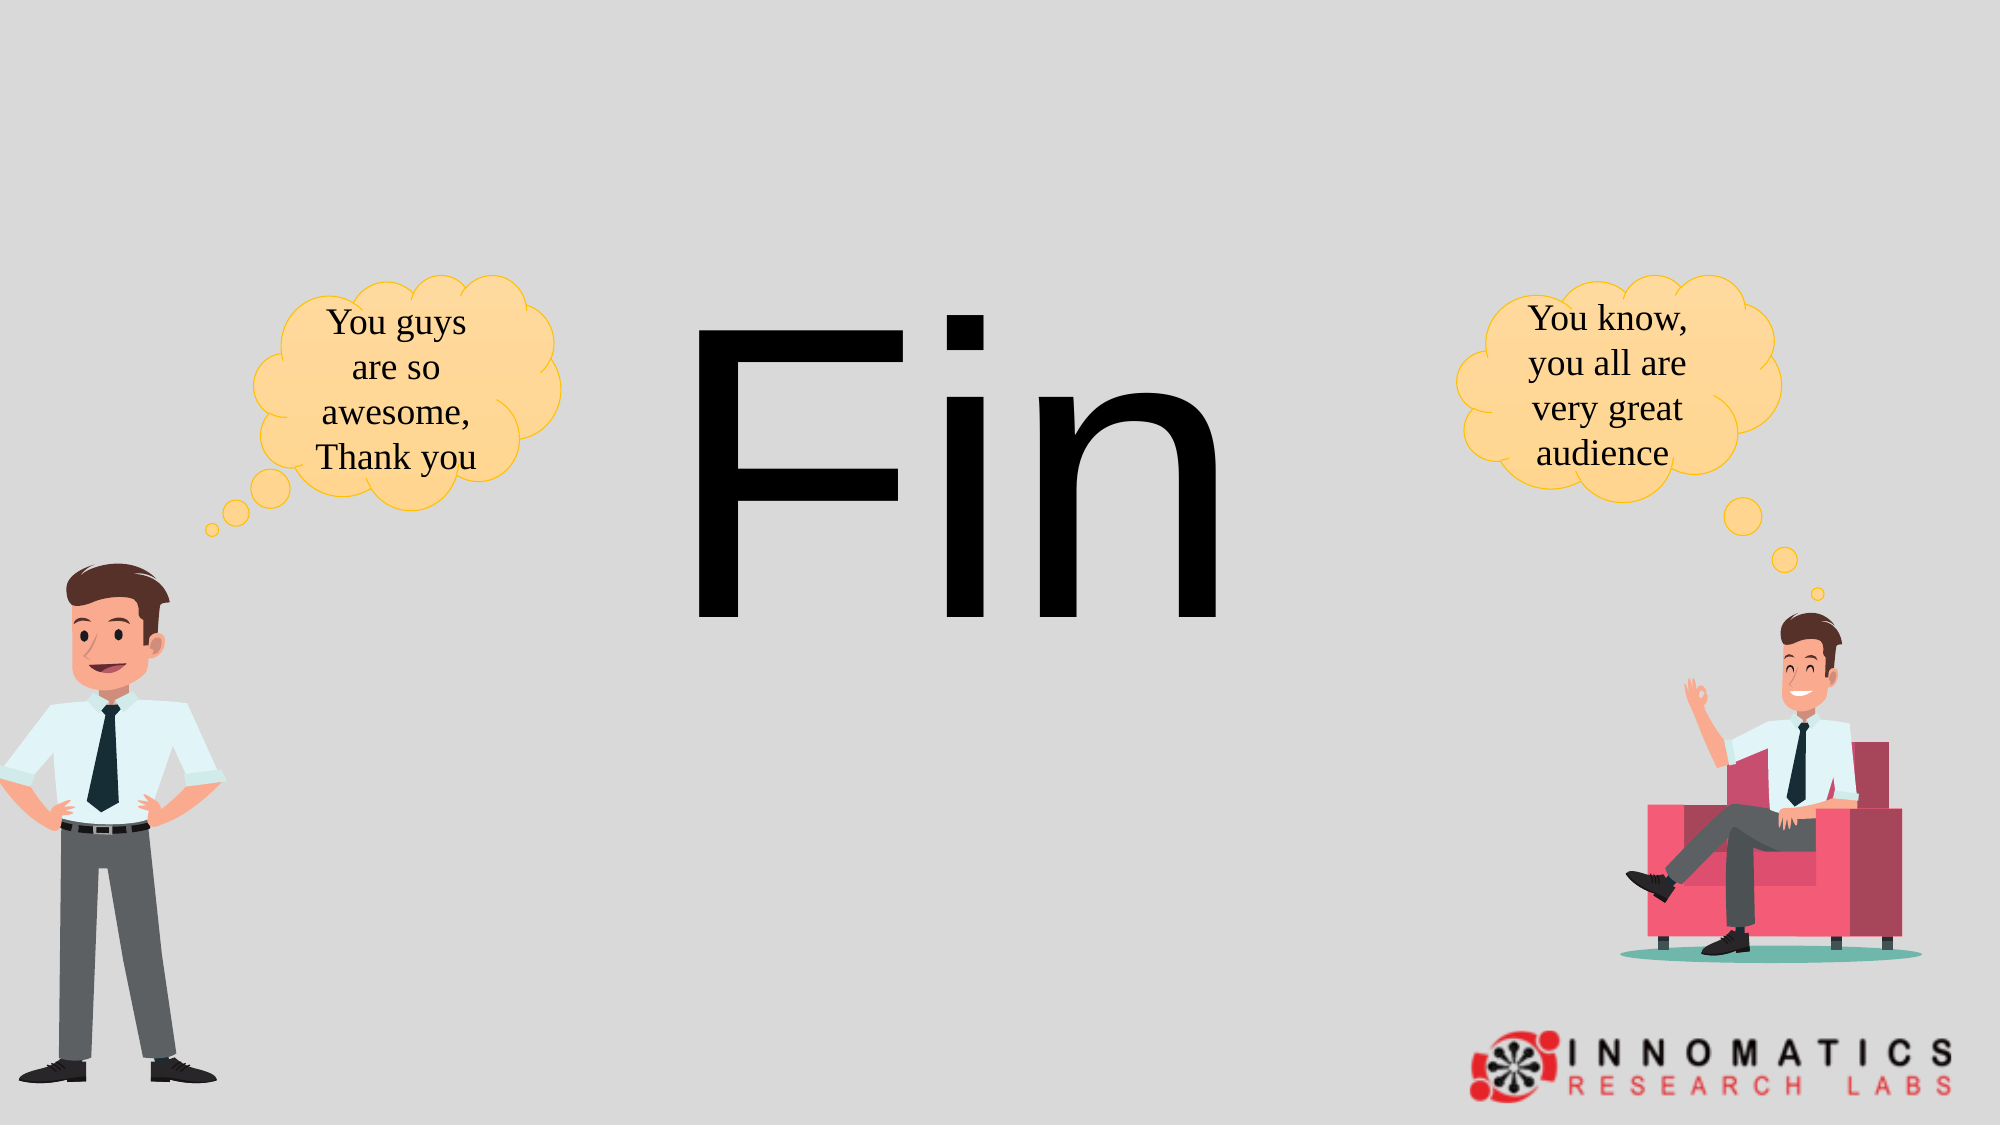

Fin
You guys are so awesome, Thank you
You know, you all are very great audience